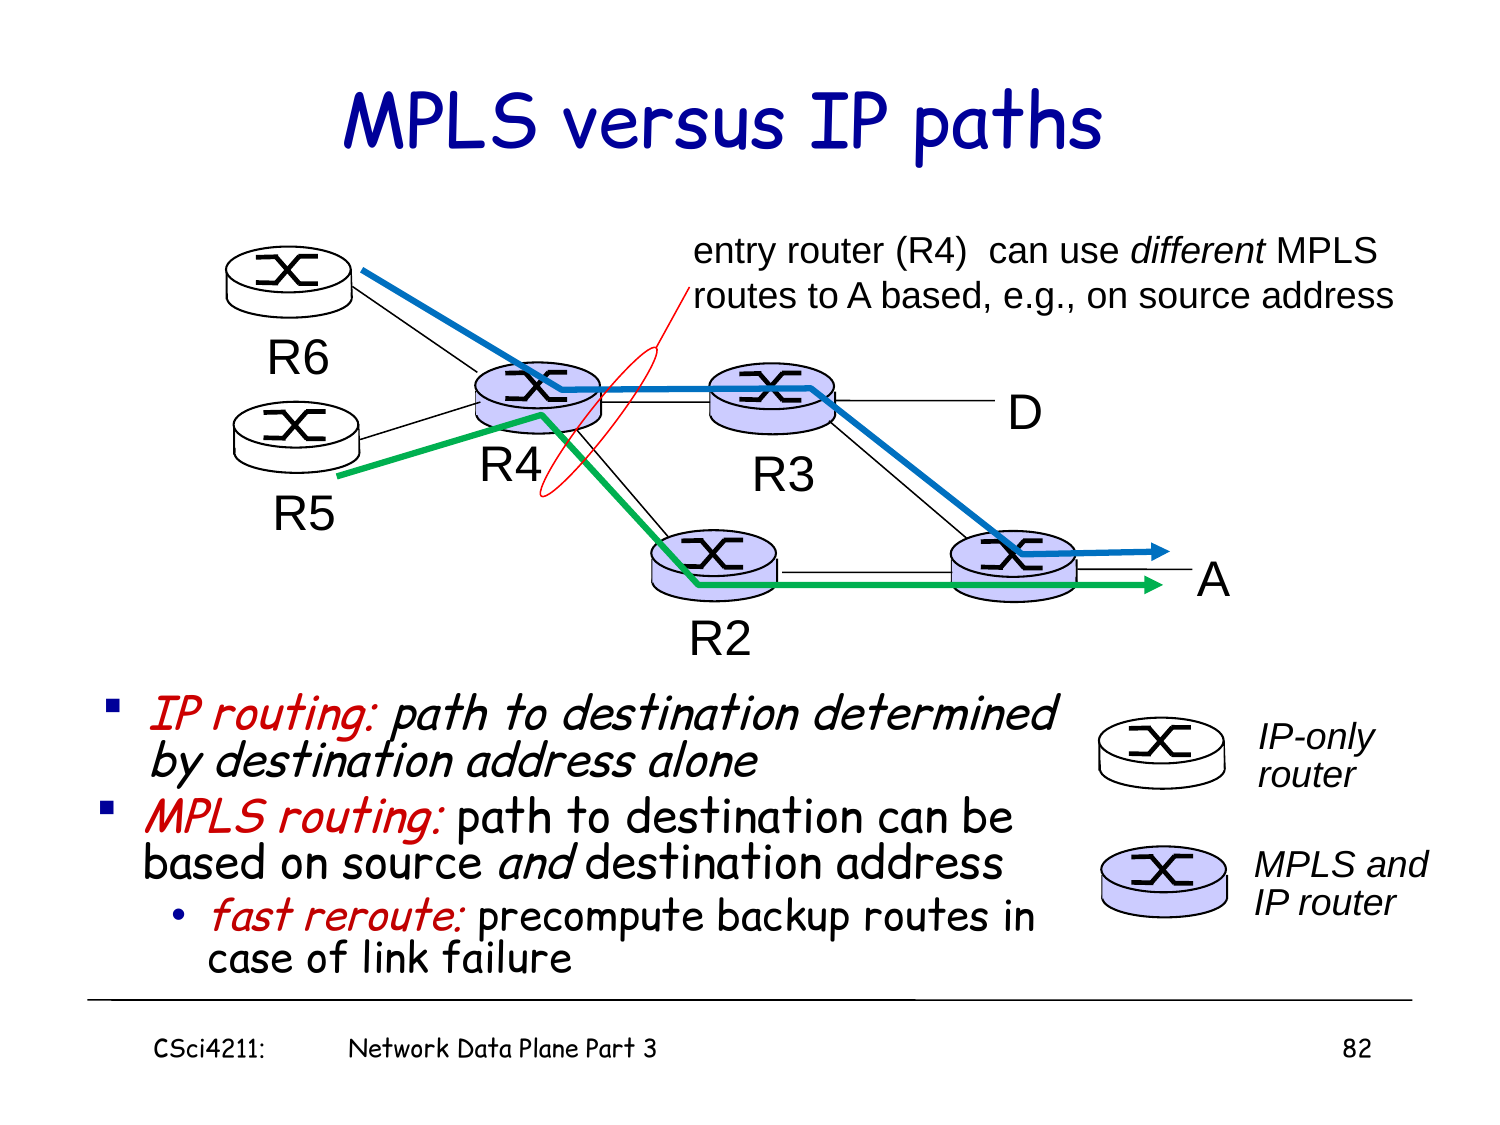

# MPLS versus IP paths
entry router (R4)  can use different MPLS routes to A based, e.g., on source address

R6

D

R4

R3
R5

A

R2
IP routing: path to destination determined by destination address alone
IP-only
router

MPLS routing: path to destination can be based on source and destination address
fast reroute: precompute backup routes in case of link failure
MPLS and
IP router

CSci4211:           Network Data Plane Part 3
82